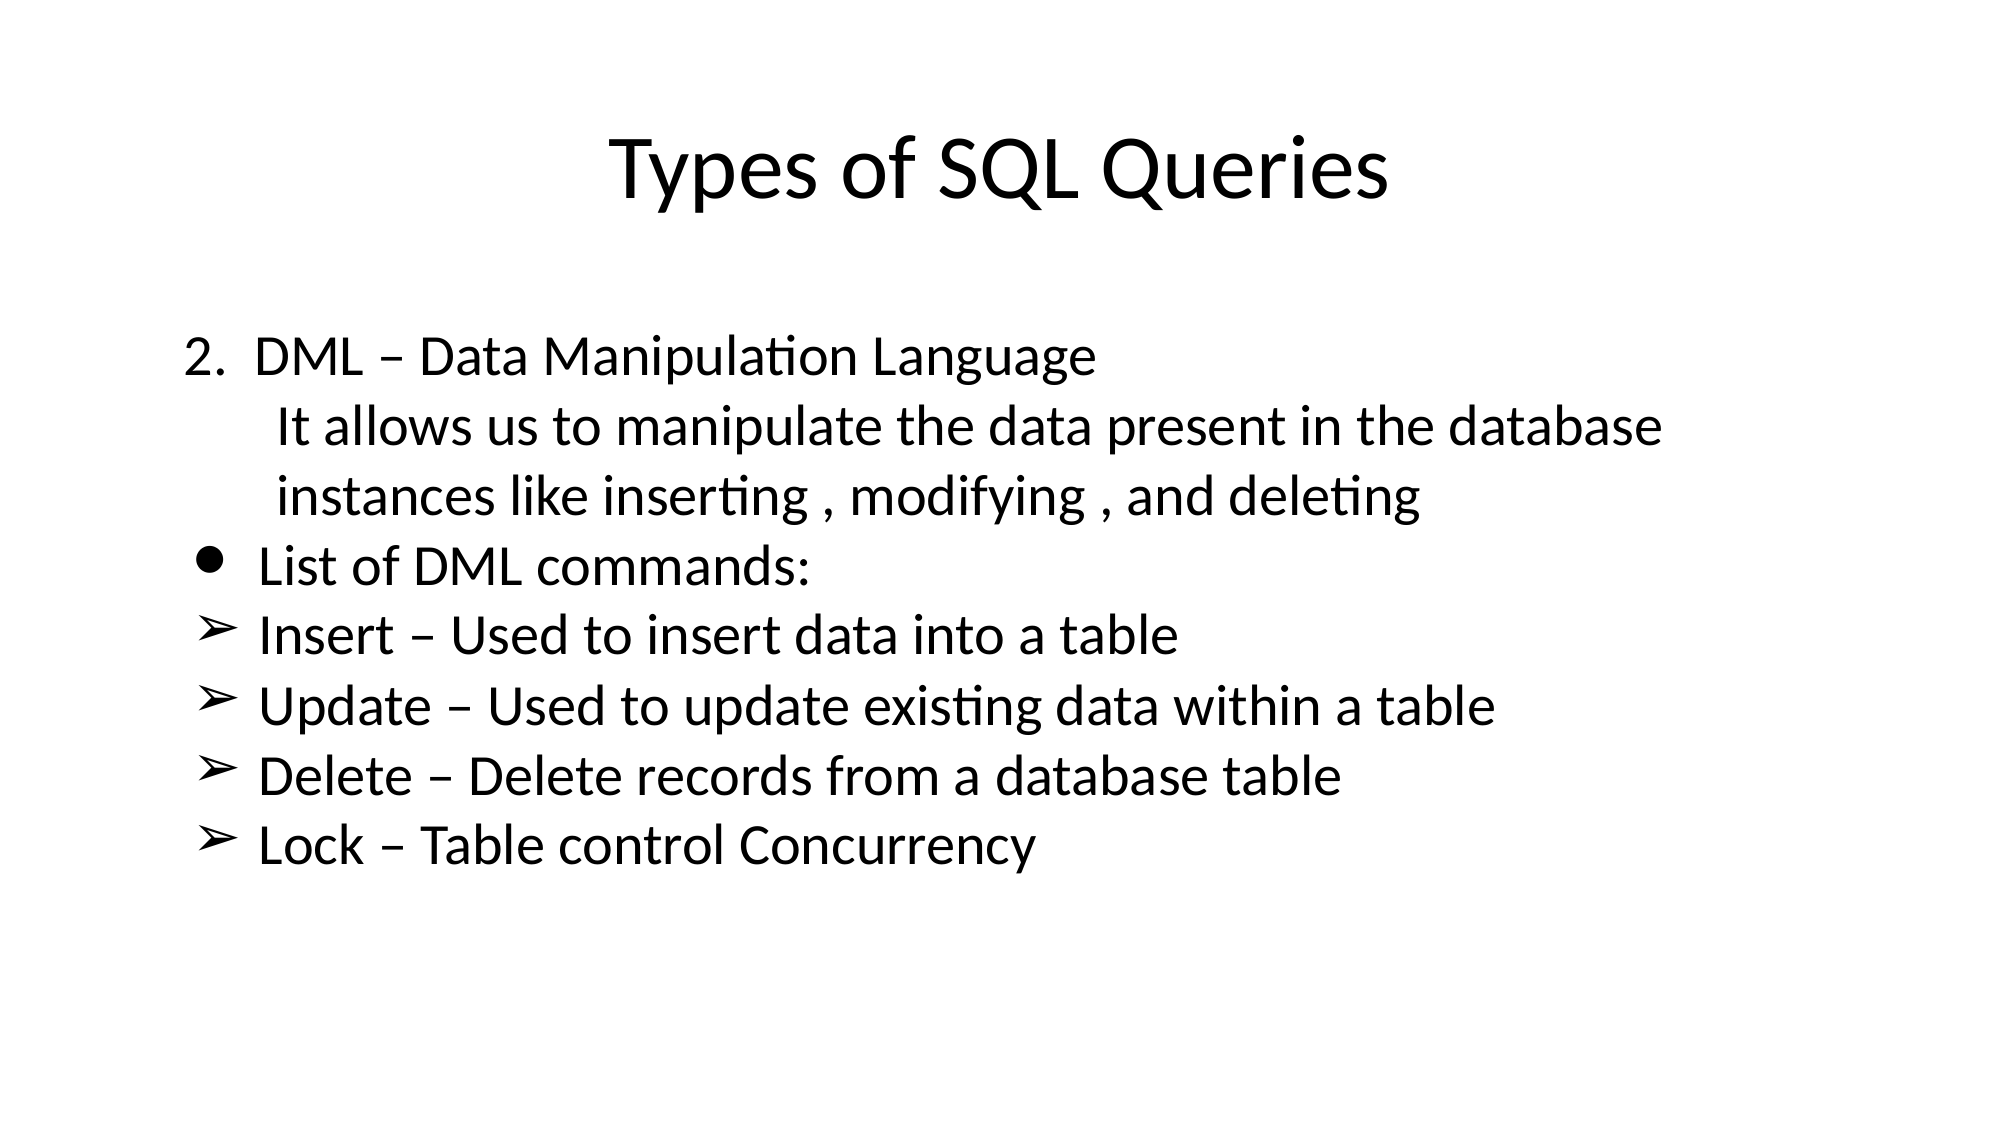

# Types of SQL Queries
2.  DML – Data Manipulation Language
       It allows us to manipulate the data present in the database
       instances like inserting , modifying , and deleting
List of DML commands:
Insert – Used to insert data into a table
Update – Used to update existing data within a table
Delete – Delete records from a database table
Lock – Table control Concurrency